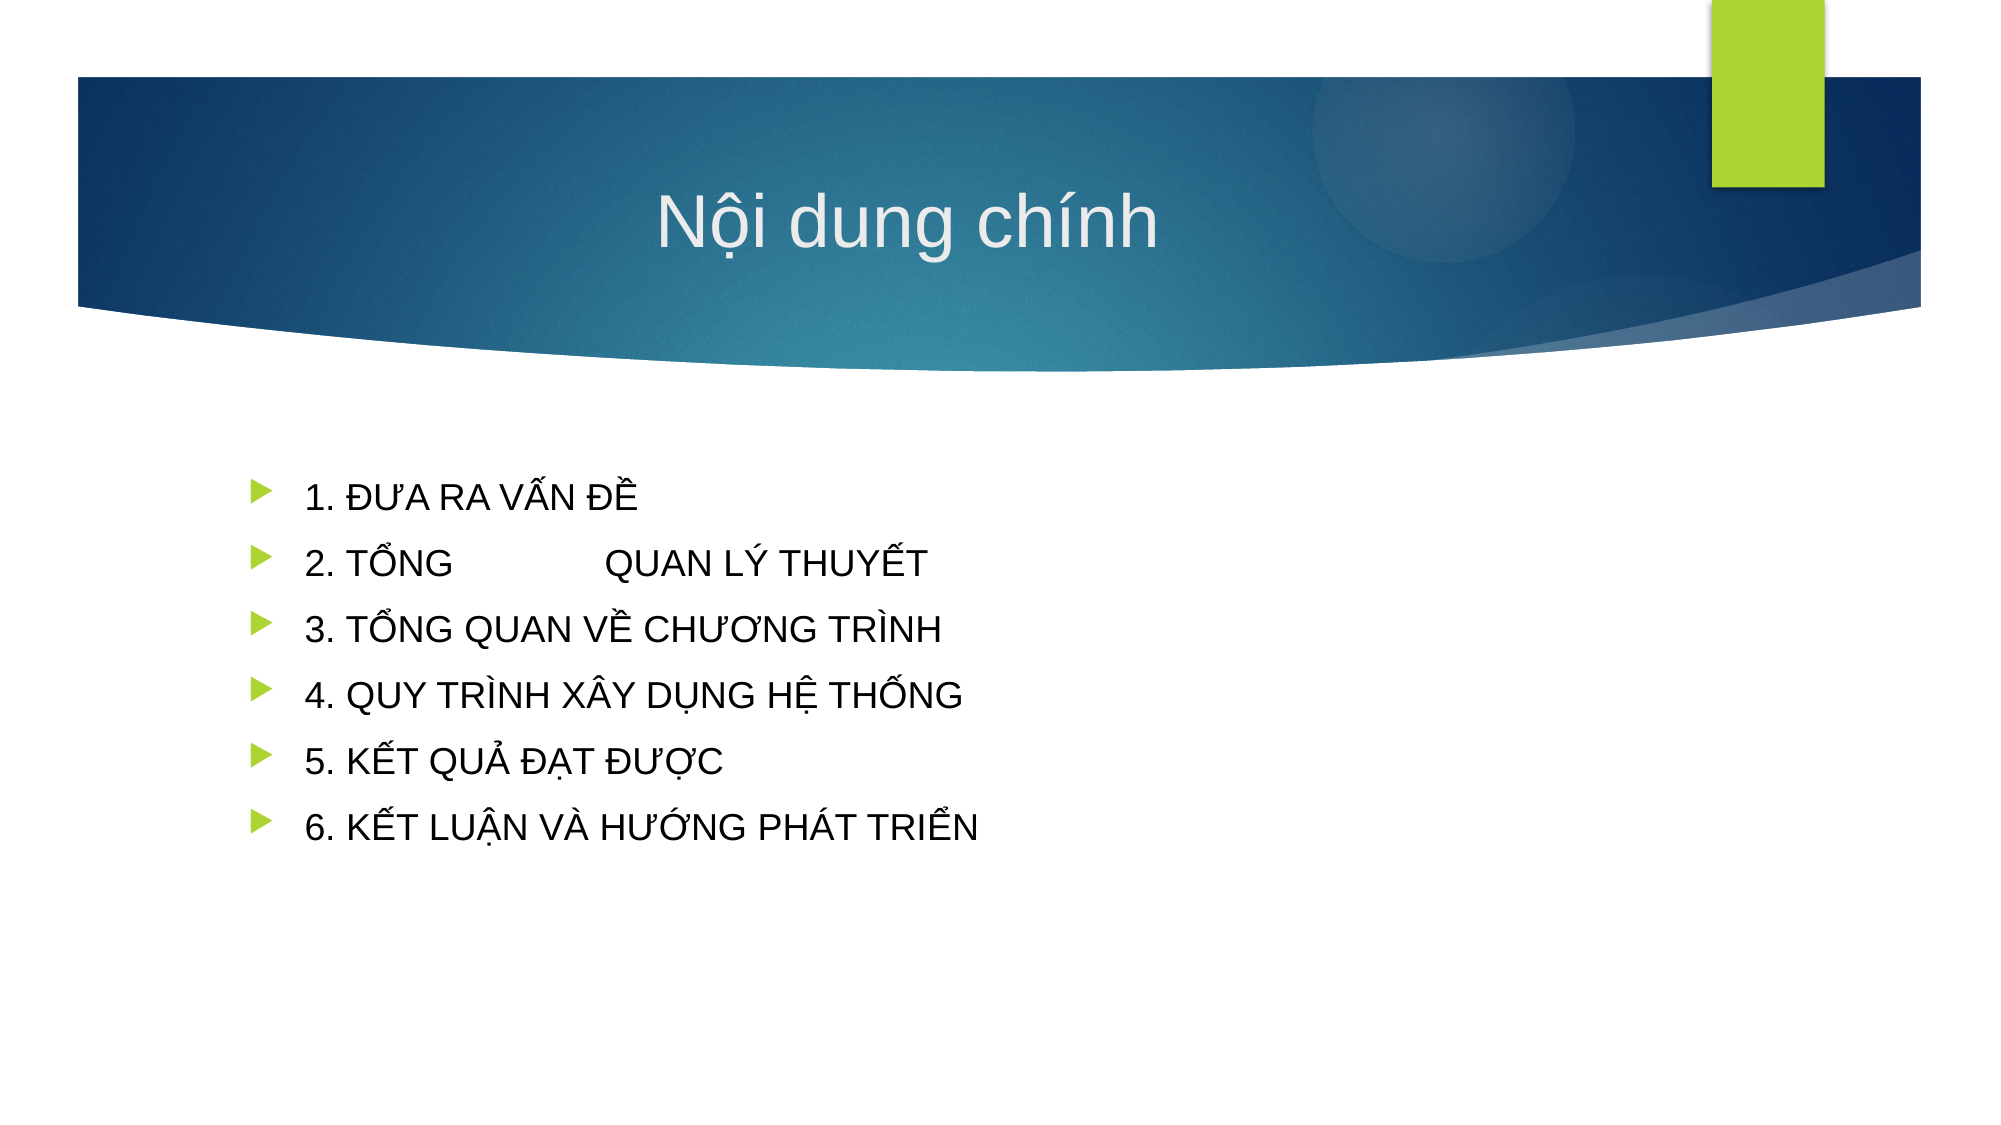

# Nội dung chính
1. ĐƯA RA VẤN ĐỀ
2. TỔNG 	QUAN LÝ THUYẾT
3. TỔNG QUAN VỀ CHƯƠNG TRÌNH
4. QUY TRÌNH XÂY DỤNG HỆ THỐNG
5. KẾT QUẢ ĐẠT ĐƯỢC
6. KẾT LUẬN VÀ HƯỚNG PHÁT TRIỂN